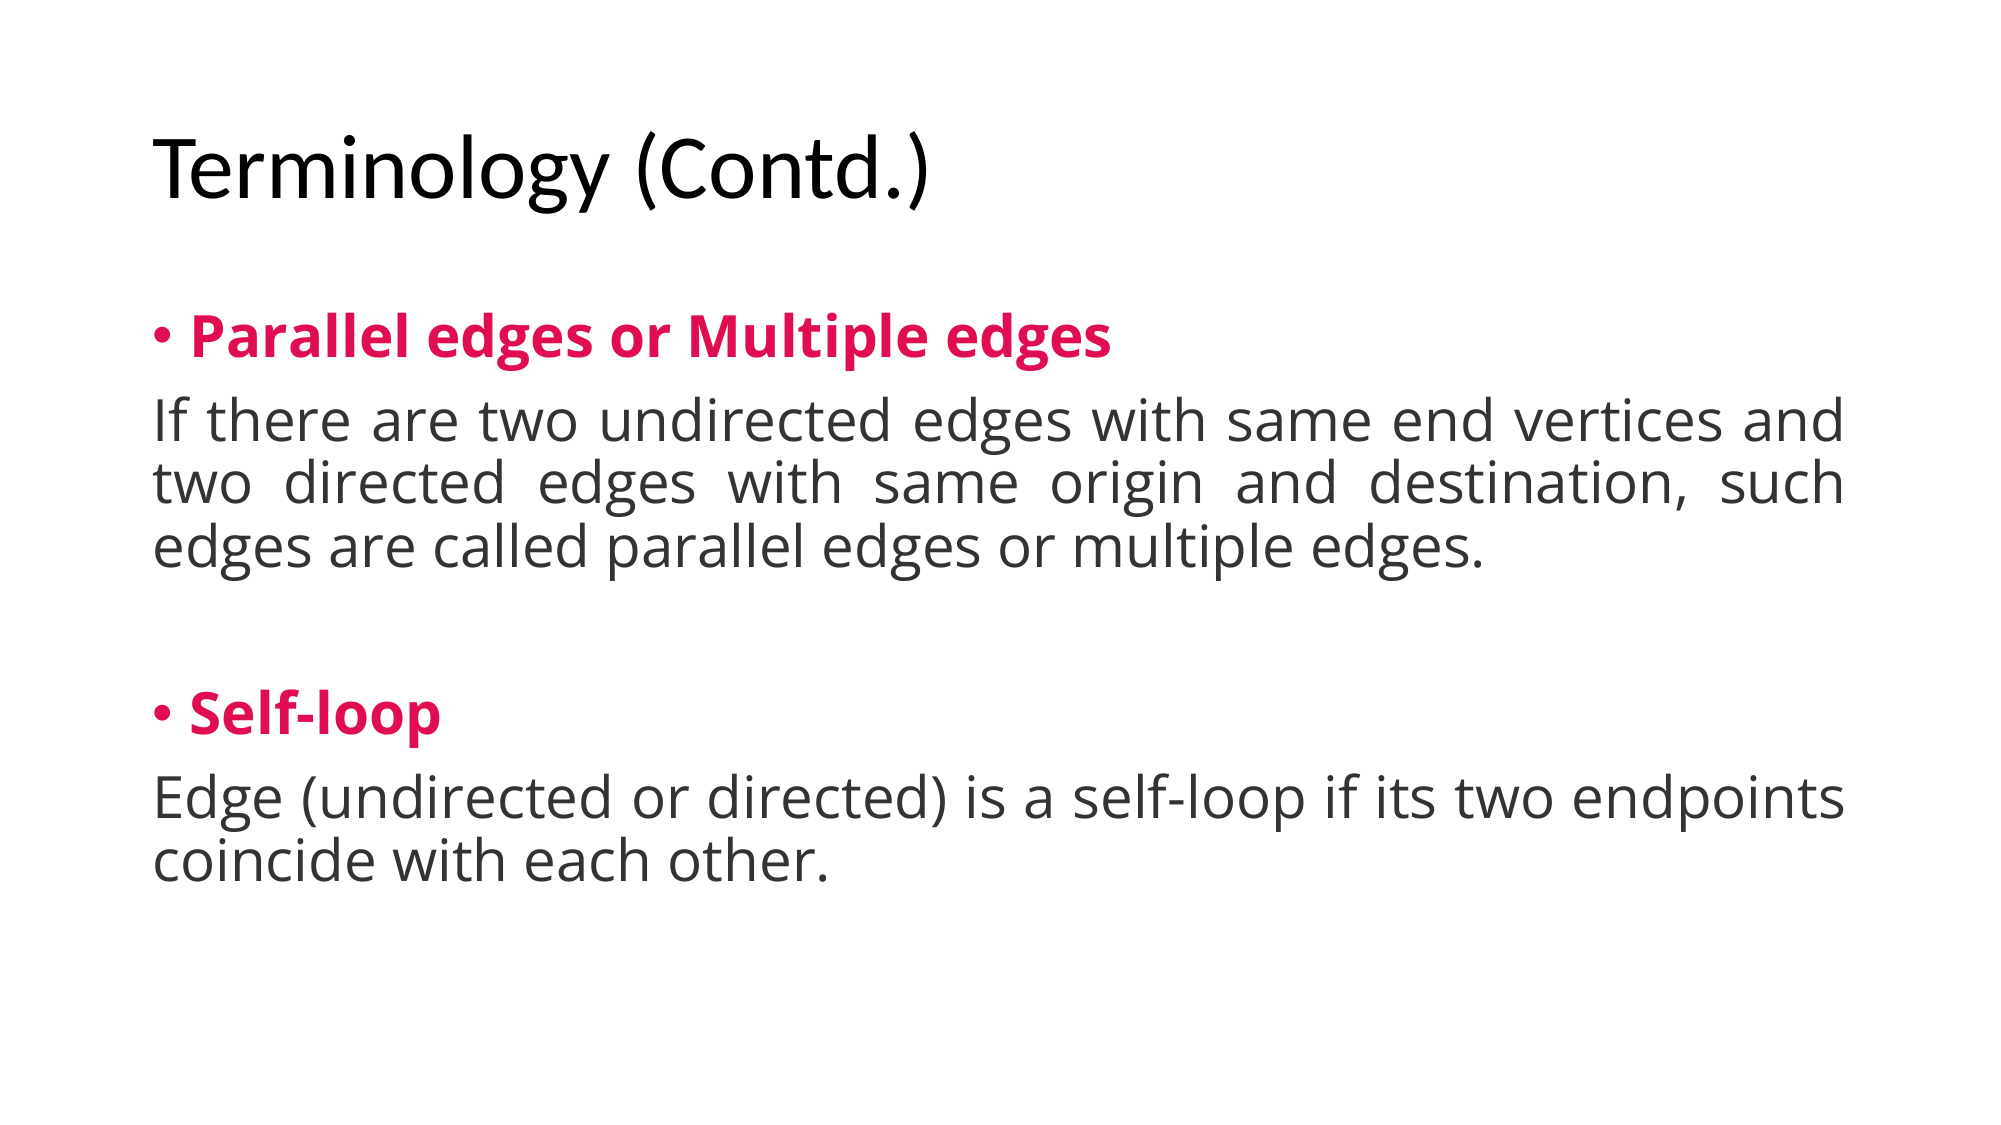

# Terminology (Contd.)
Parallel edges or Multiple edges
If there are two undirected edges with same end vertices and two directed edges with same origin and destination, such edges are called parallel edges or multiple edges.

Self-loop
Edge (undirected or directed) is a self-loop if its two endpoints coincide with each other.